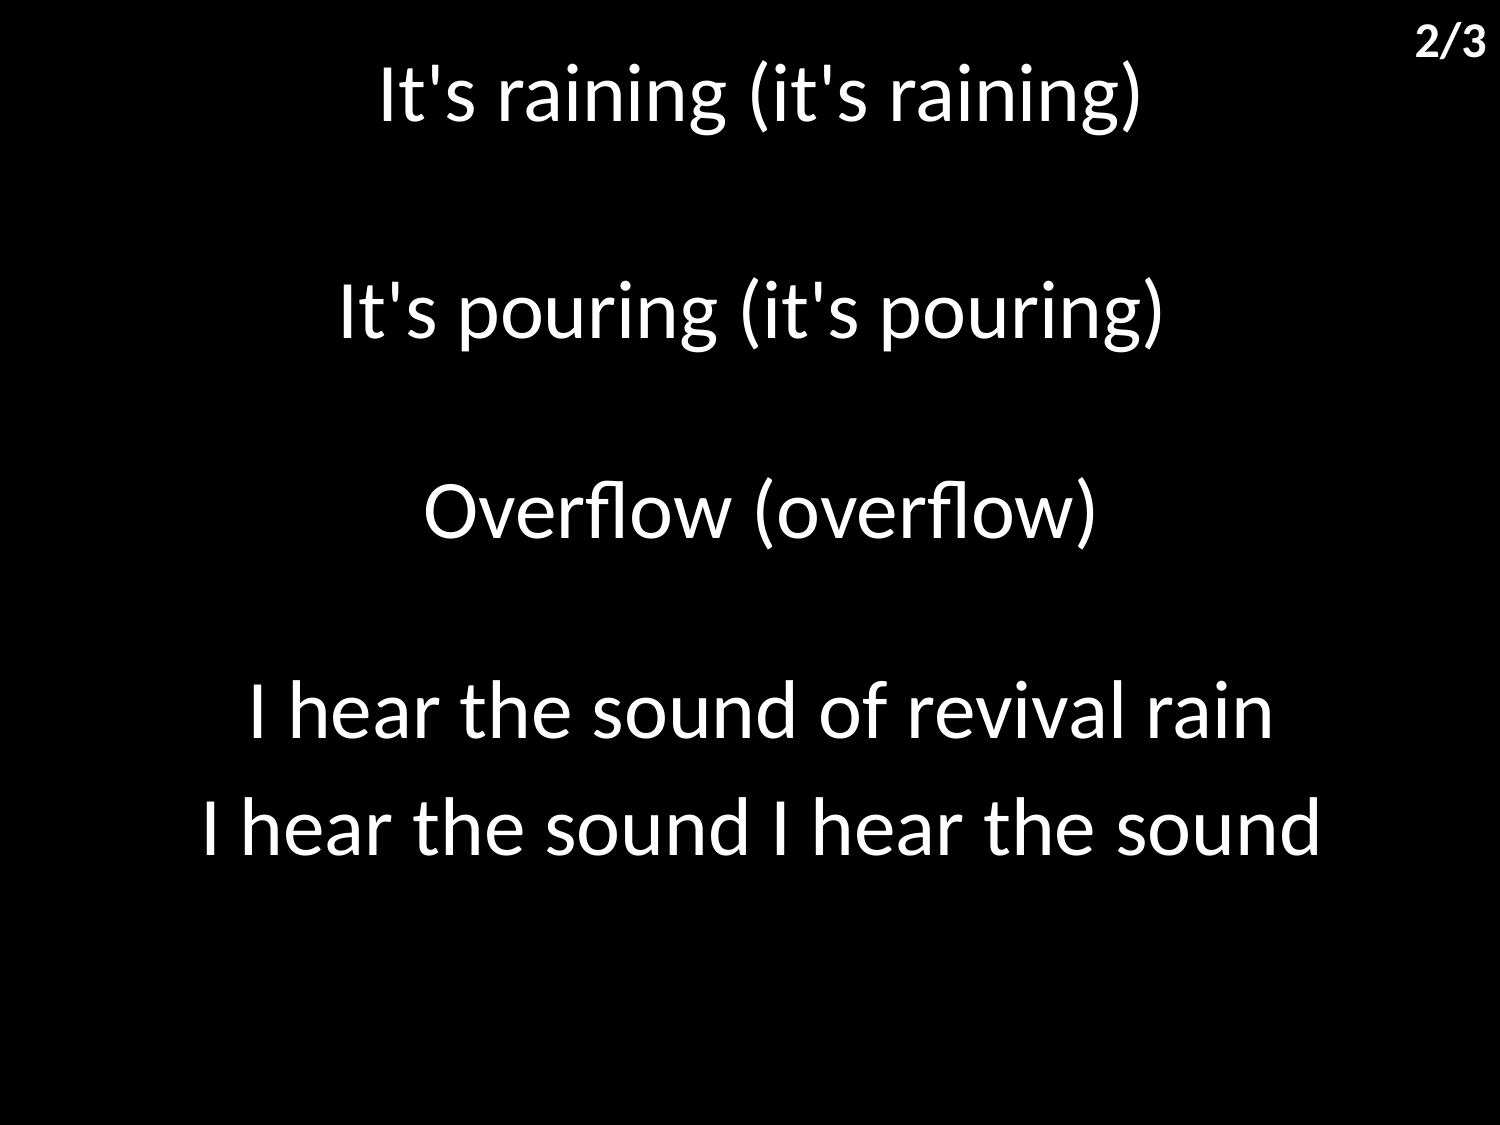

2/3
It's raining (it's raining)
It's pouring (it's pouring)
Overflow (overflow)
I hear the sound of revival rain
I hear the sound I hear the sound